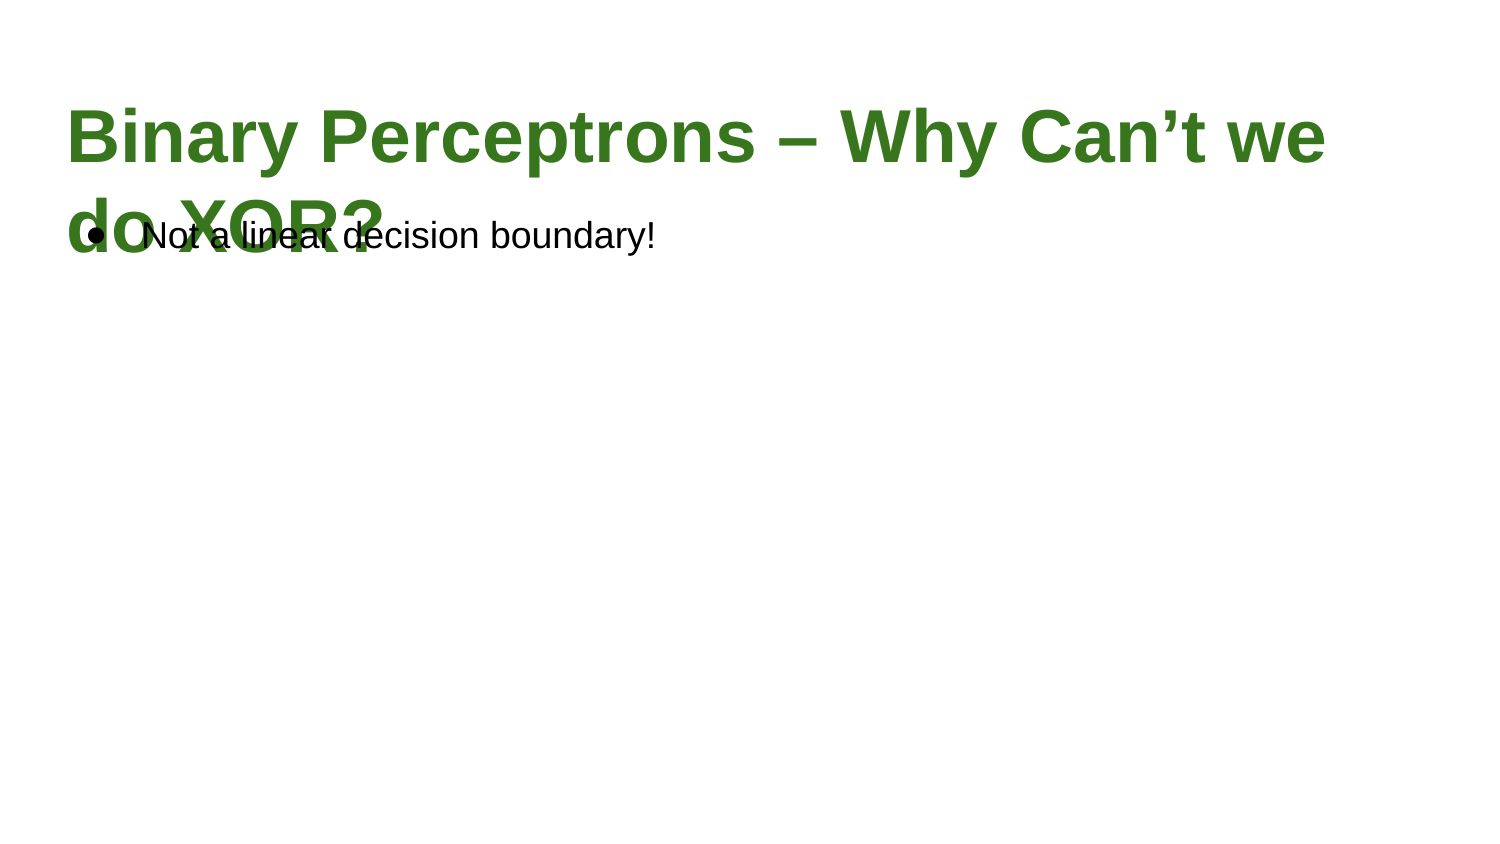

# Binary Perceptrons – Why Can’t we do XOR?
Not a linear decision boundary!